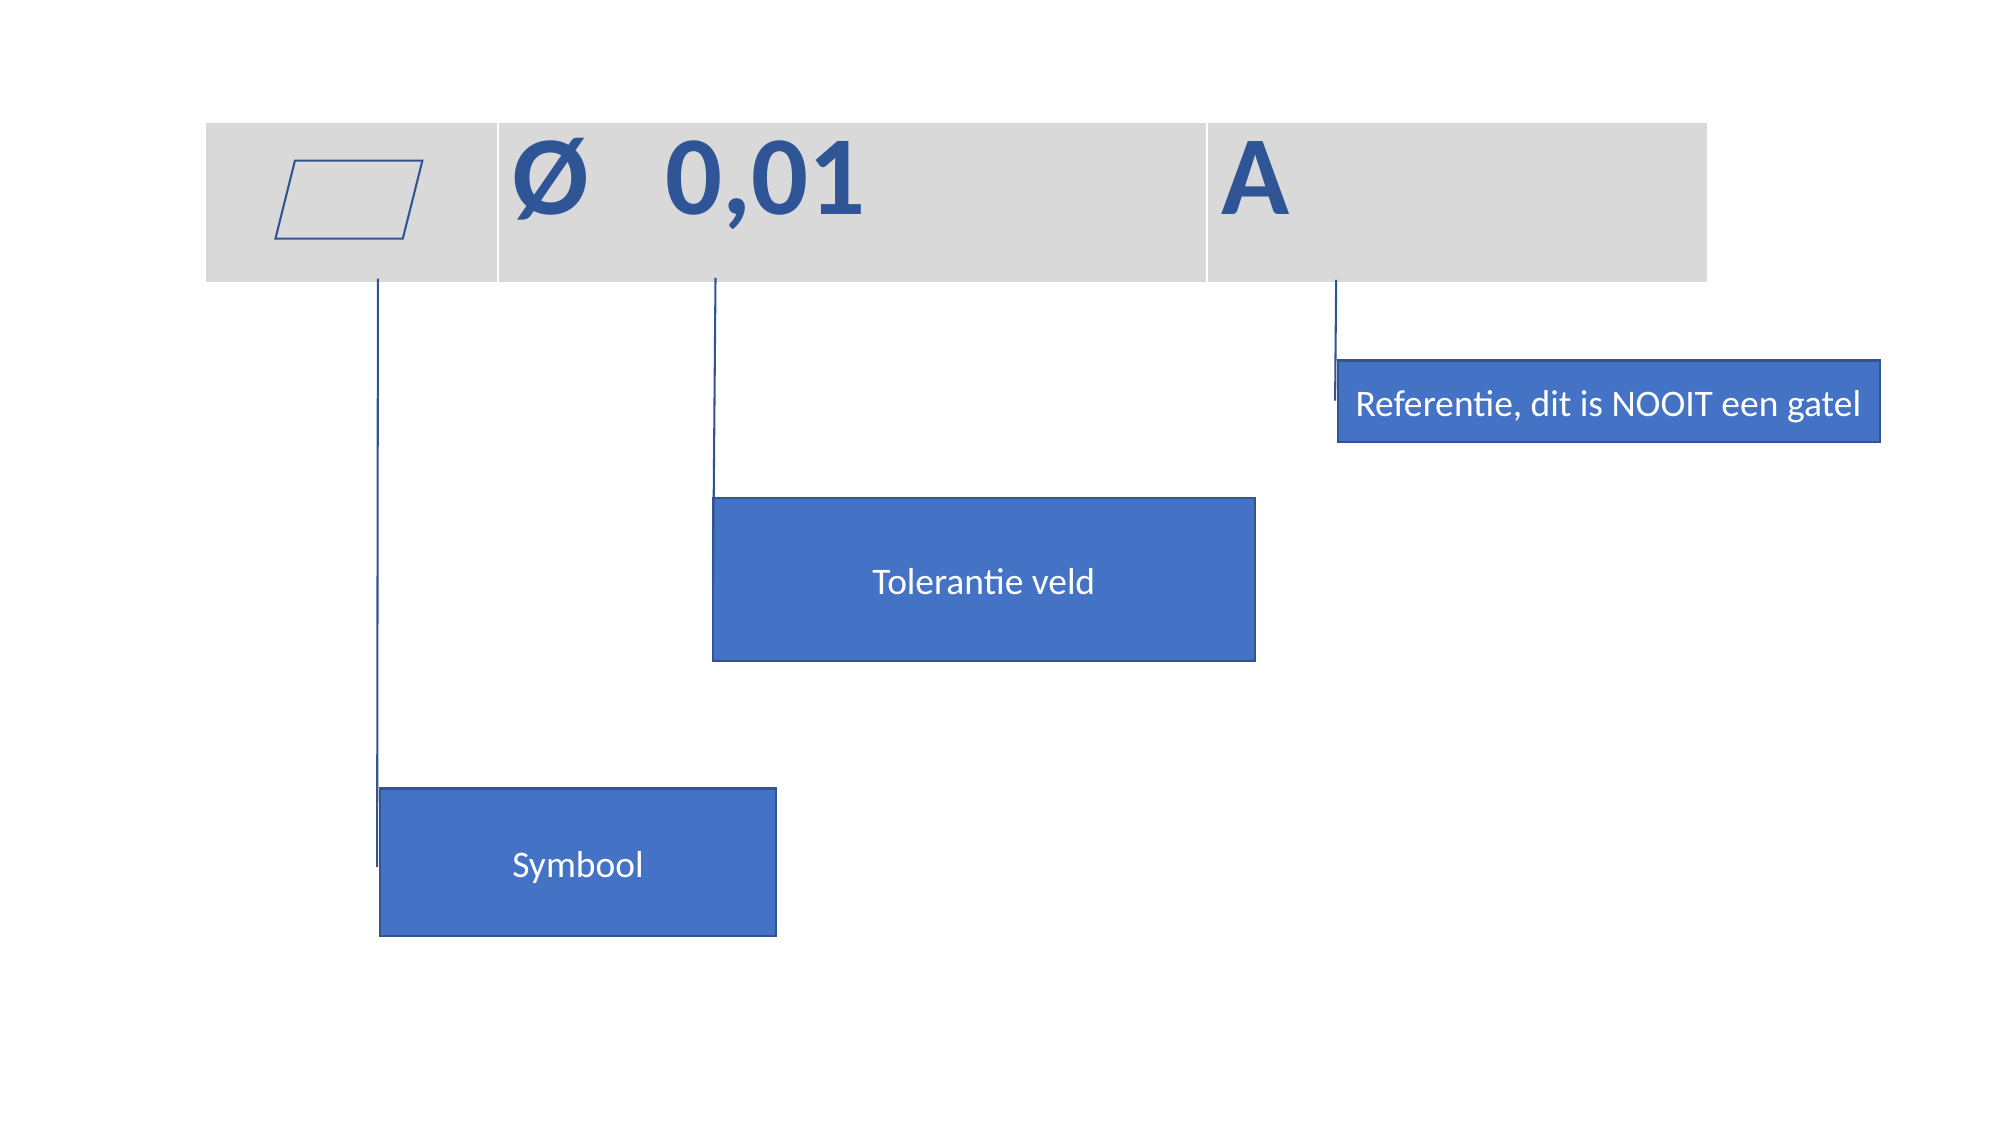

|  | Ø 0,01 | A |
| --- | --- | --- |

Referentie, dit is NOOIT een gatel
Tolerantie veld
Symbool